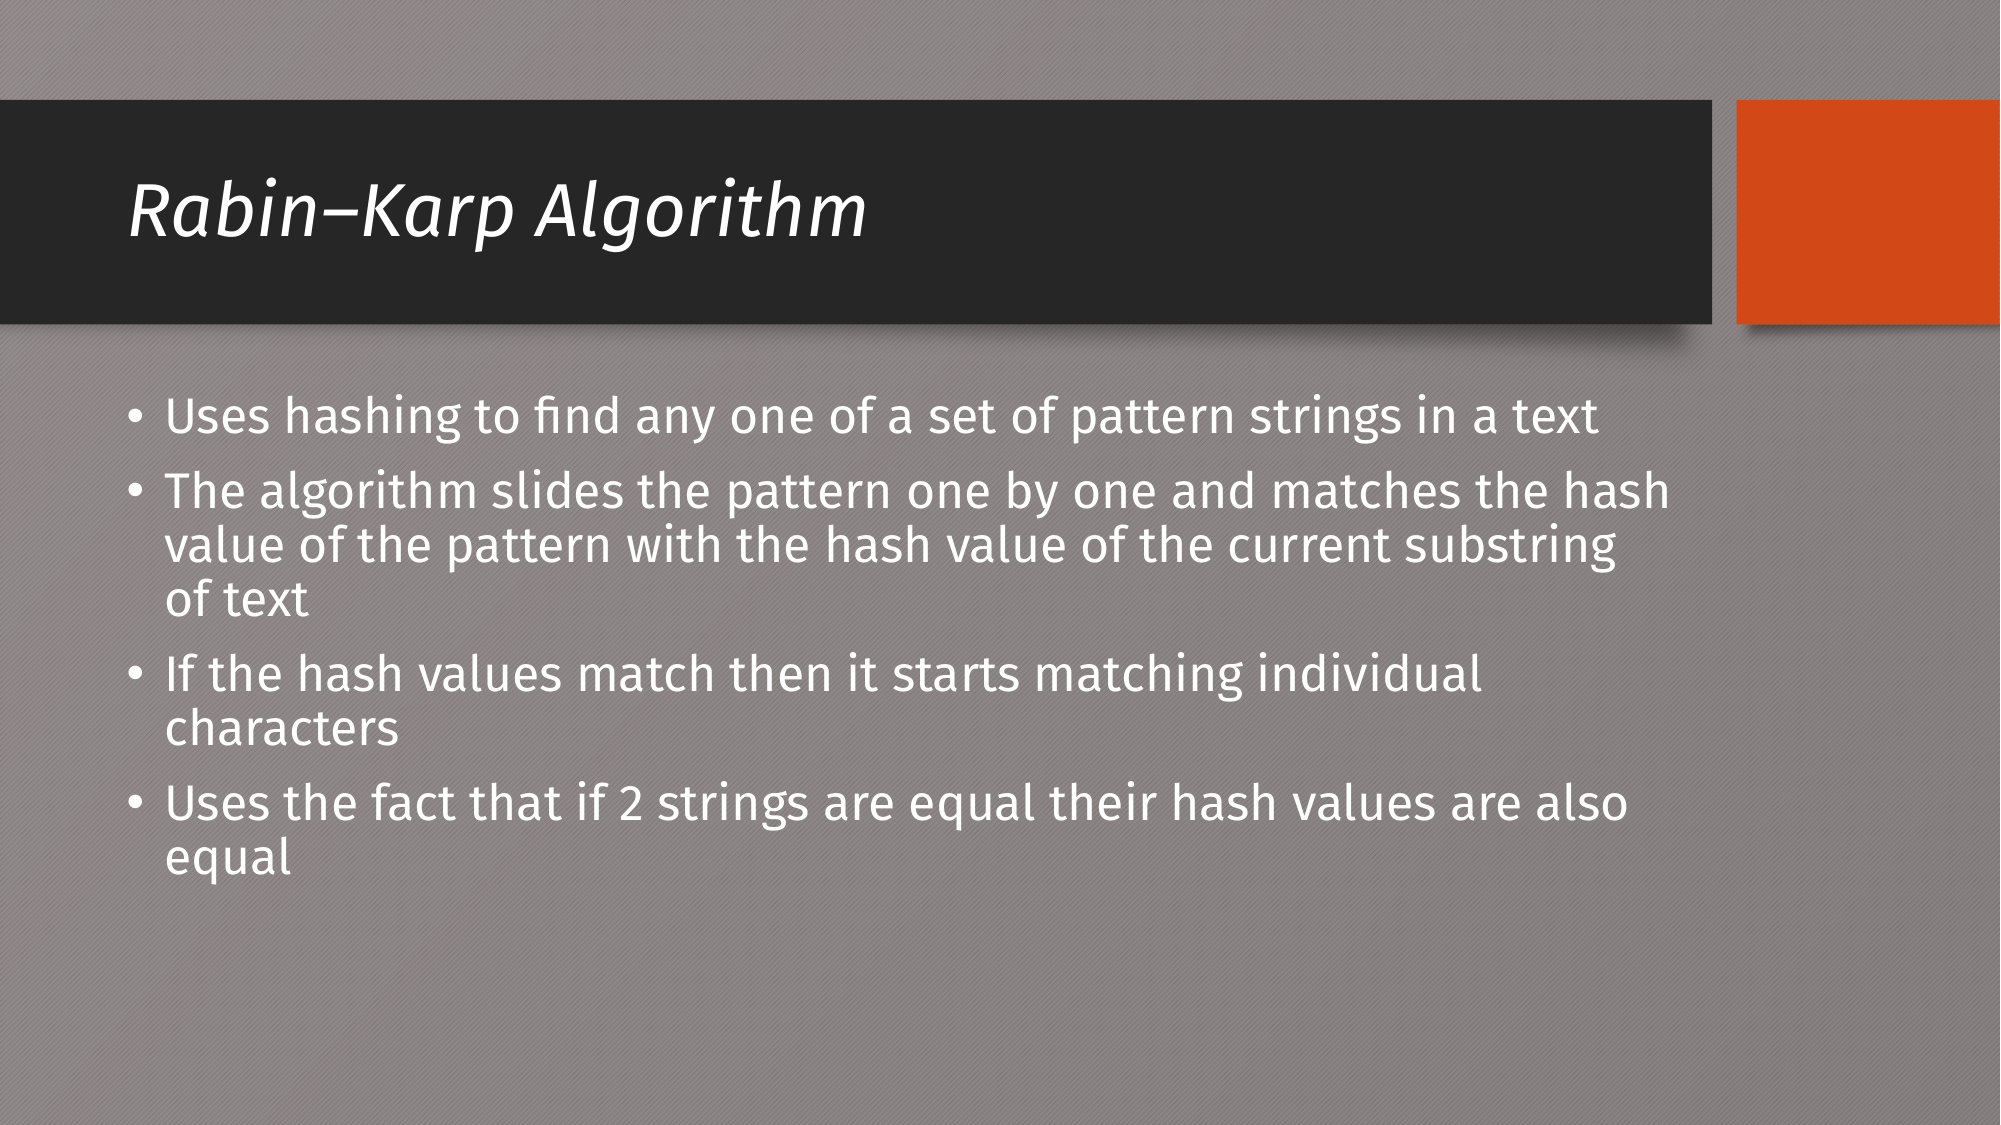

# Rabin–Karp Algorithm
Uses hashing to find any one of a set of pattern strings in a text
The algorithm slides the pattern one by one and matches the hash value of the pattern with the hash value of the current substring of text
If the hash values match then it starts matching individual characters
Uses the fact that if 2 strings are equal their hash values are also equal